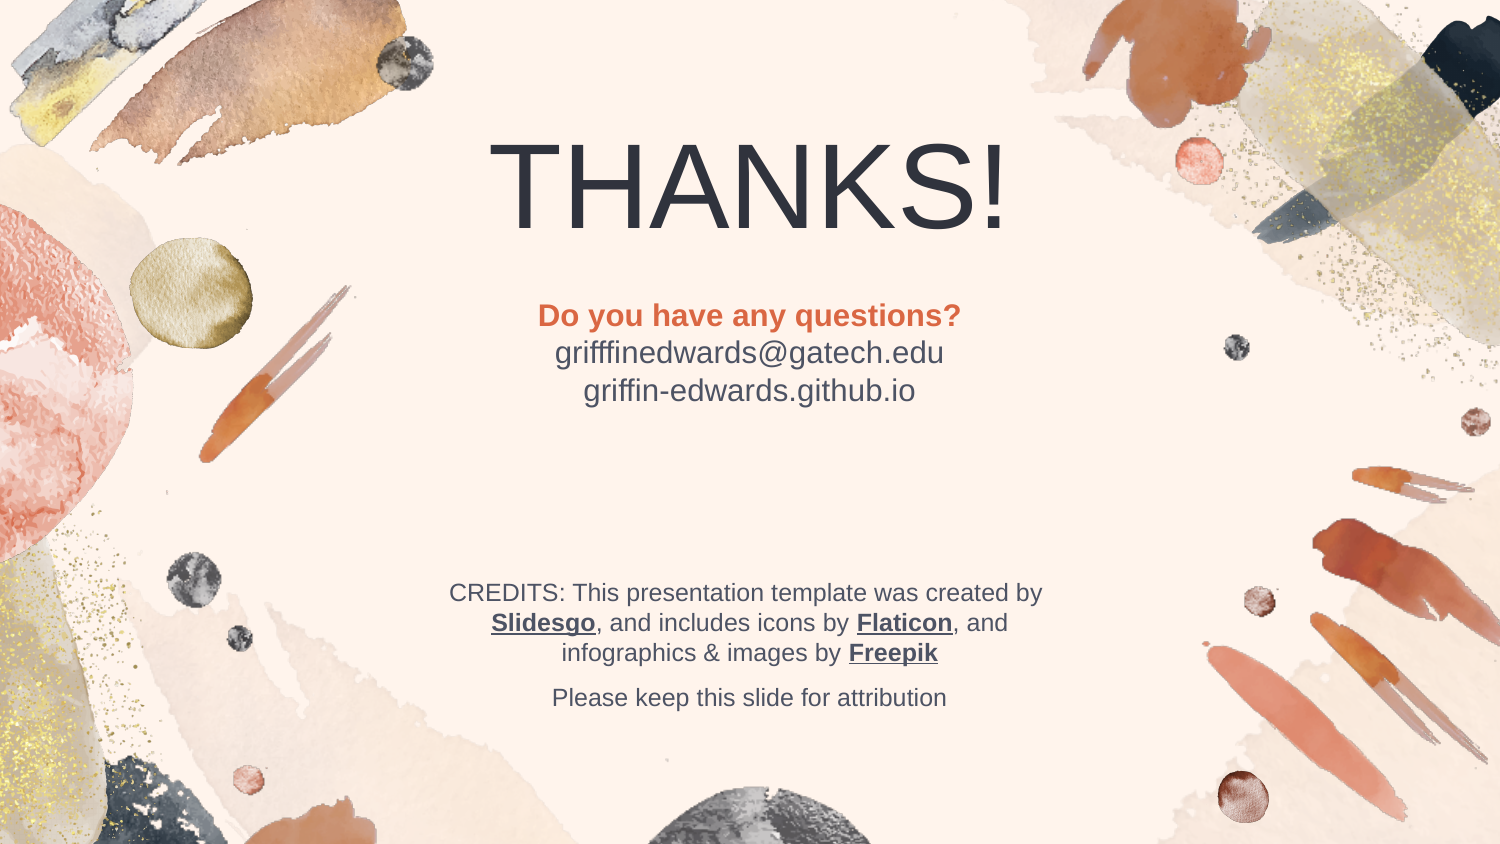

# THANKS!
Do you have any questions?
grifffinedwards@gatech.edu
griffin-edwards.github.io
Please keep this slide for attribution